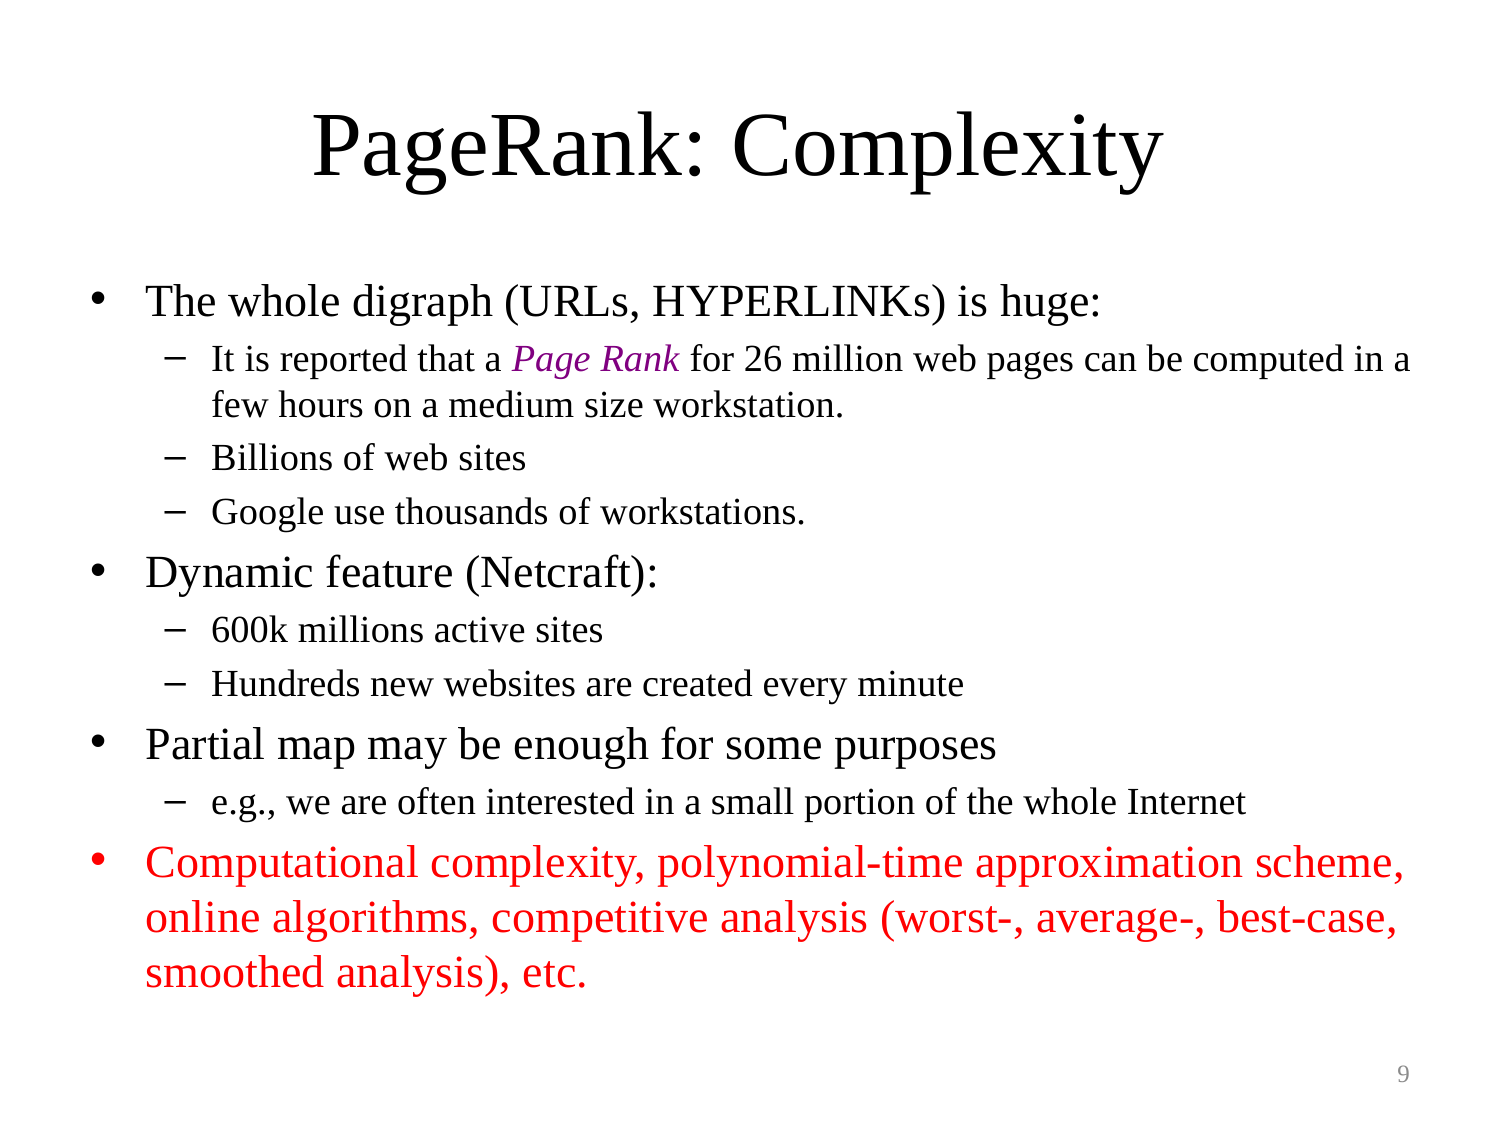

# PageRank: Complexity
The whole digraph (URLs, HYPERLINKs) is huge:
It is reported that a Page Rank for 26 million web pages can be computed in a few hours on a medium size workstation.
Billions of web sites
Google use thousands of workstations.
Dynamic feature (Netcraft):
600k millions active sites
Hundreds new websites are created every minute
Partial map may be enough for some purposes
e.g., we are often interested in a small portion of the whole Internet
Computational complexity, polynomial-time approximation scheme, online algorithms, competitive analysis (worst-, average-, best-case, smoothed analysis), etc.

9